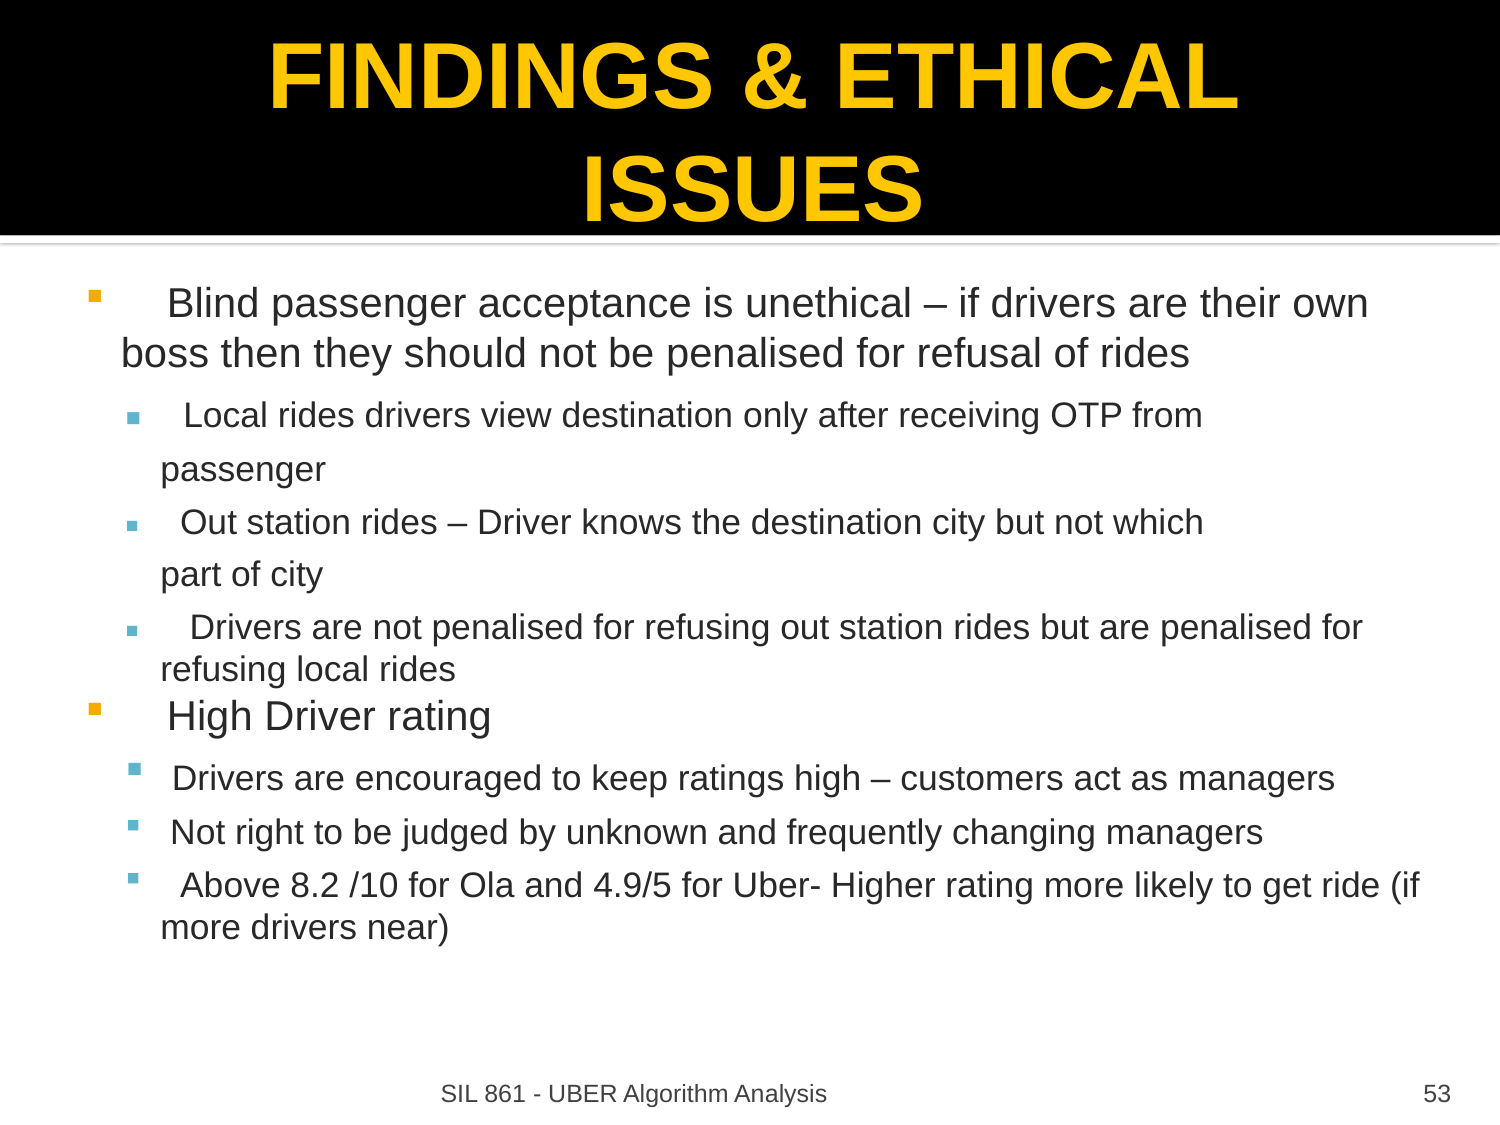

FINDINGS & ETHICAL ISSUES
    Blind passenger acceptance is unethical – if drivers are their own boss then they should not be penalised for refusal of rides
  Local rides drivers view destination only after receiving OTP from
passenger
  Out station rides – Driver knows the destination city but not which
part of city
   Drivers are not penalised for refusing out station rides but are penalised for refusing local rides
    High Driver rating
 Drivers are encouraged to keep ratings high – customers act as managers
 Not right to be judged by unknown and frequently changing managers
  Above 8.2 /10 for Ola and 4.9/5 for Uber- Higher rating more likely to get ride (if more drivers near)

SIL 861 - UBER Algorithm Analysis
53